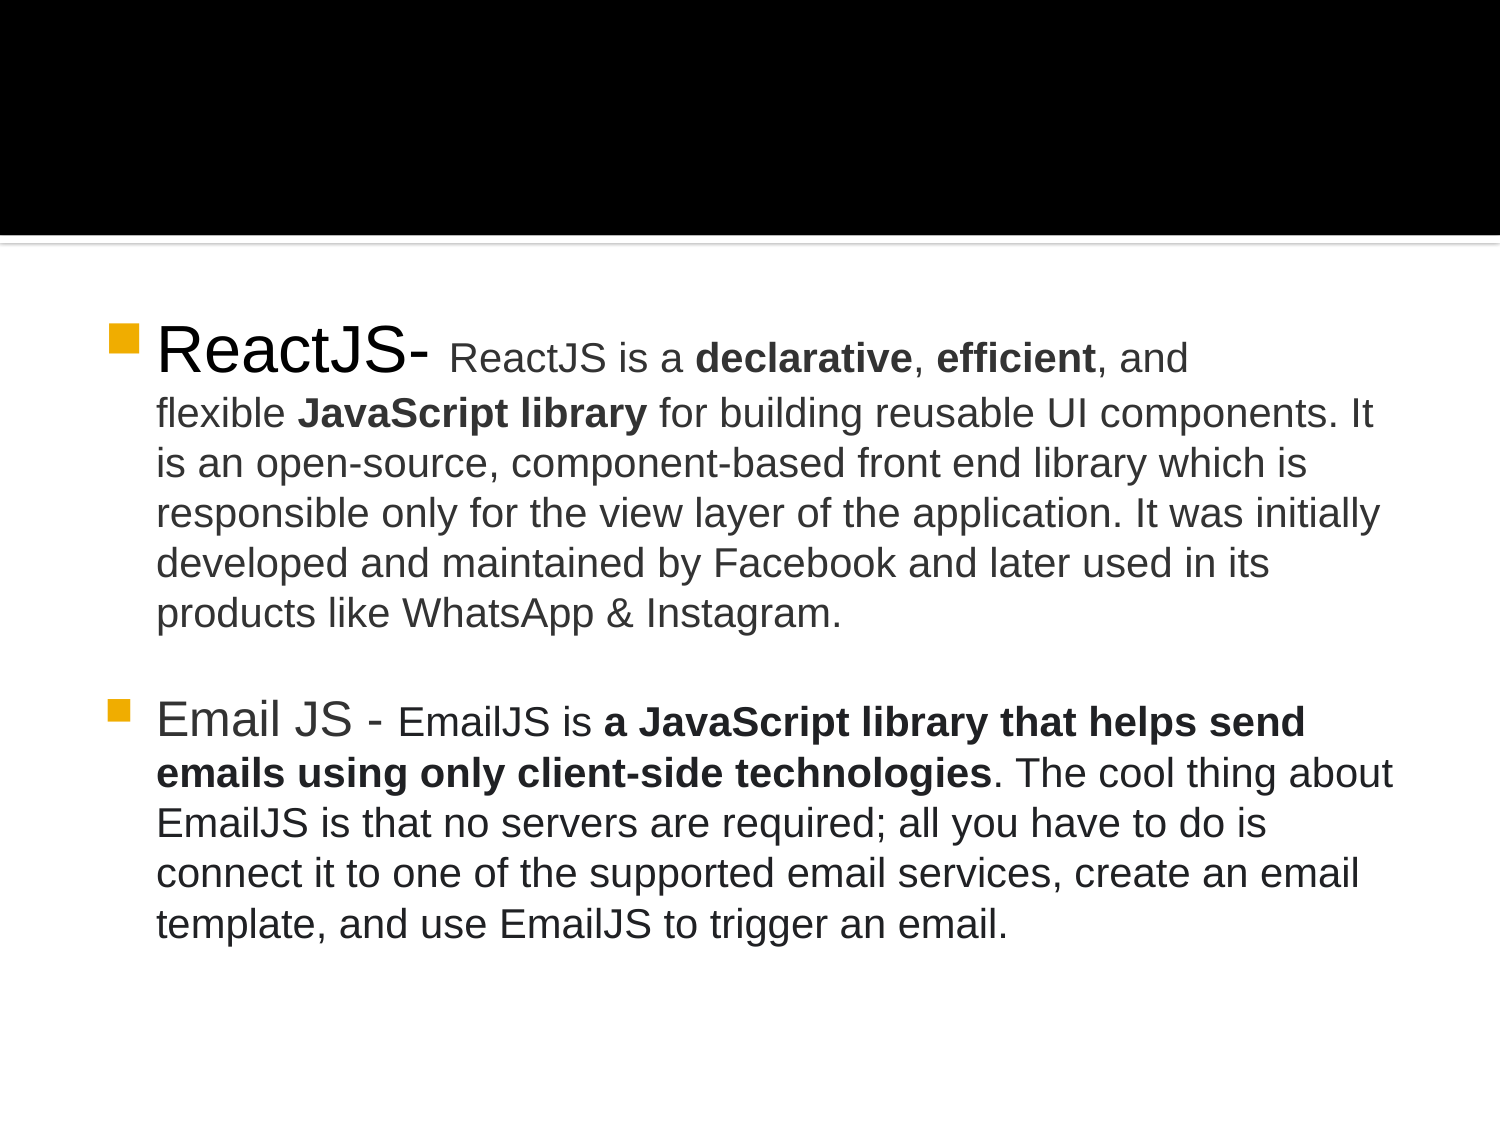

#
ReactJS- ReactJS is a declarative, efficient, and flexible JavaScript library for building reusable UI components. It is an open-source, component-based front end library which is responsible only for the view layer of the application. It was initially developed and maintained by Facebook and later used in its products like WhatsApp & Instagram.

Email JS - EmailJS is a JavaScript library that helps send emails using only client-side technologies. The cool thing about EmailJS is that no servers are required; all you have to do is connect it to one of the supported email services, create an email template, and use EmailJS to trigger an email.